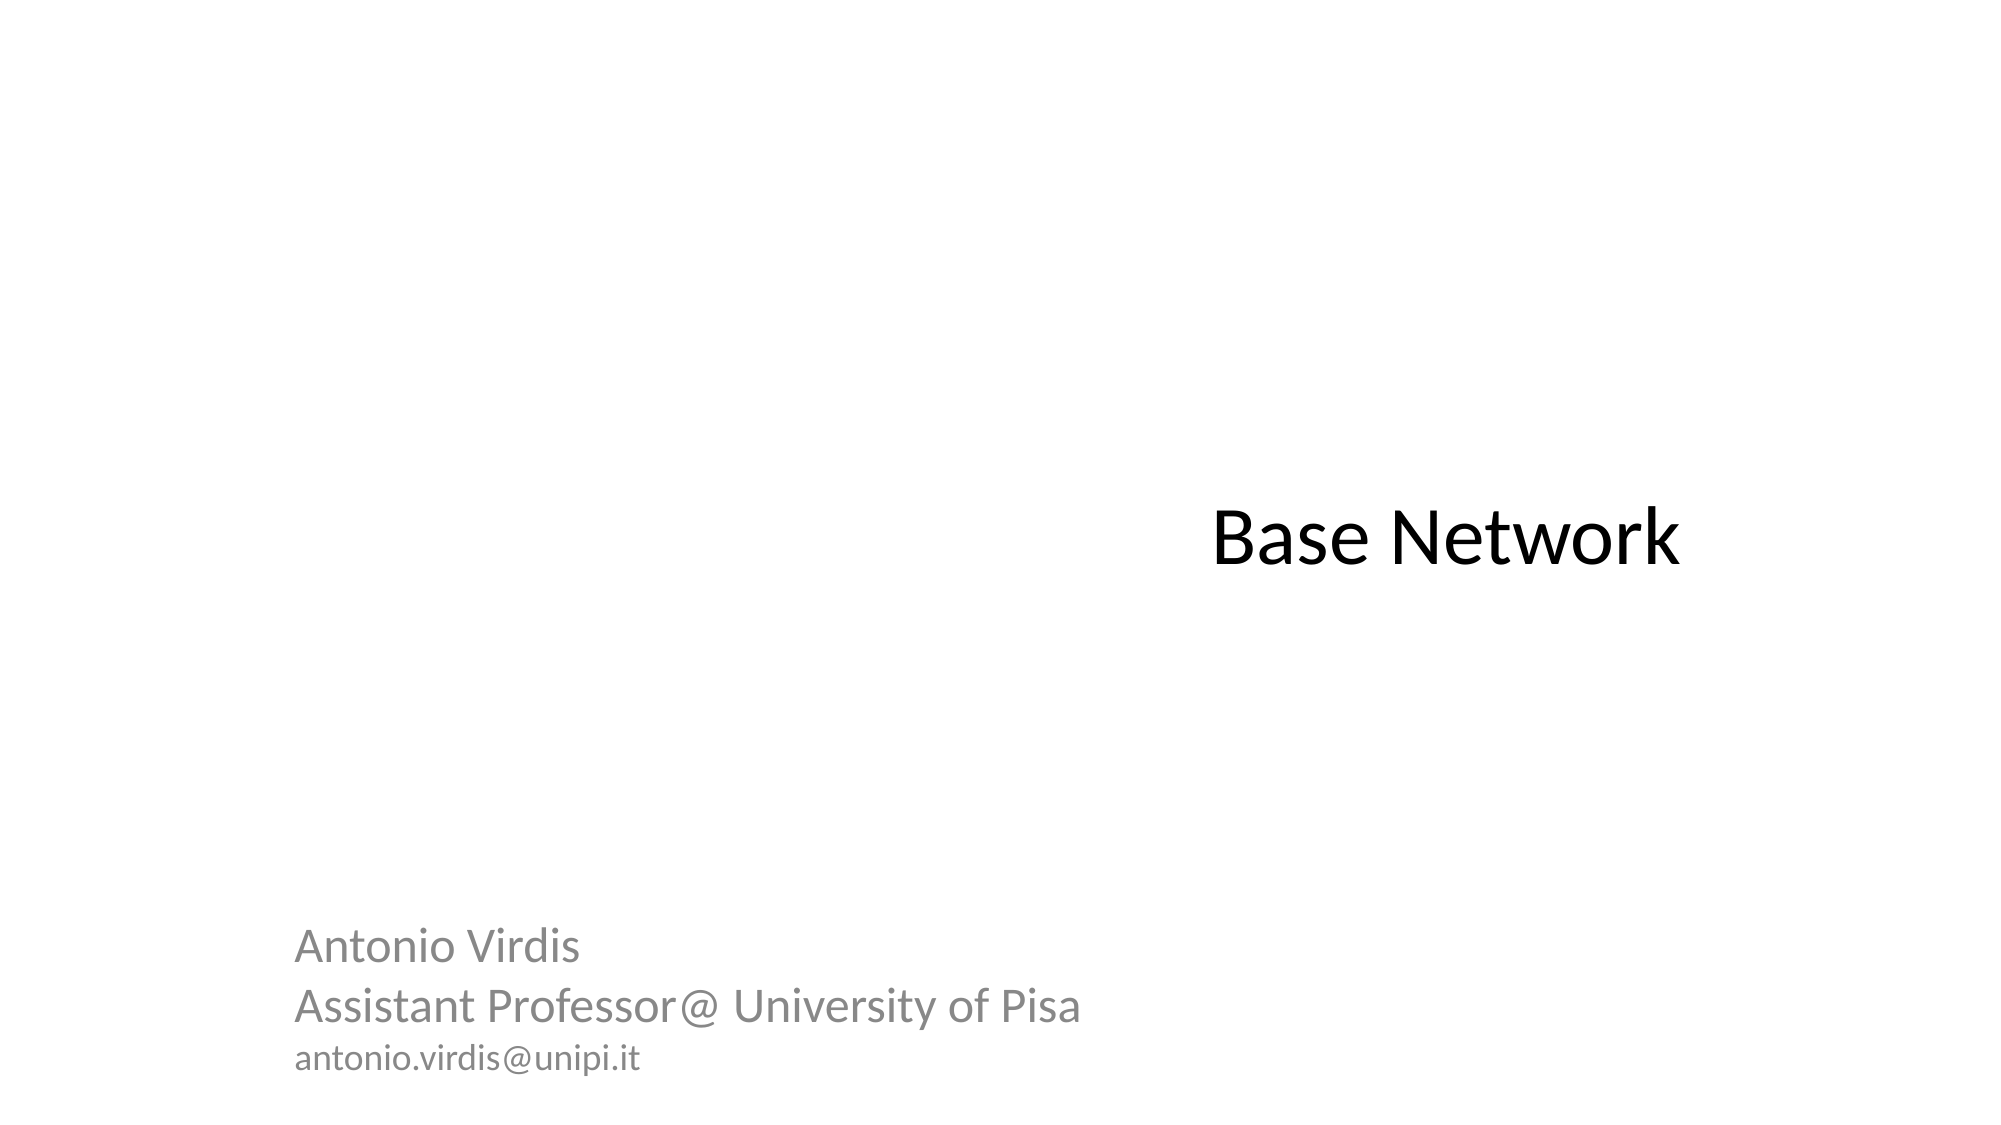

# Base Network
Antonio Virdis
Assistant Professor@ University of Pisa
antonio.virdis@unipi.it